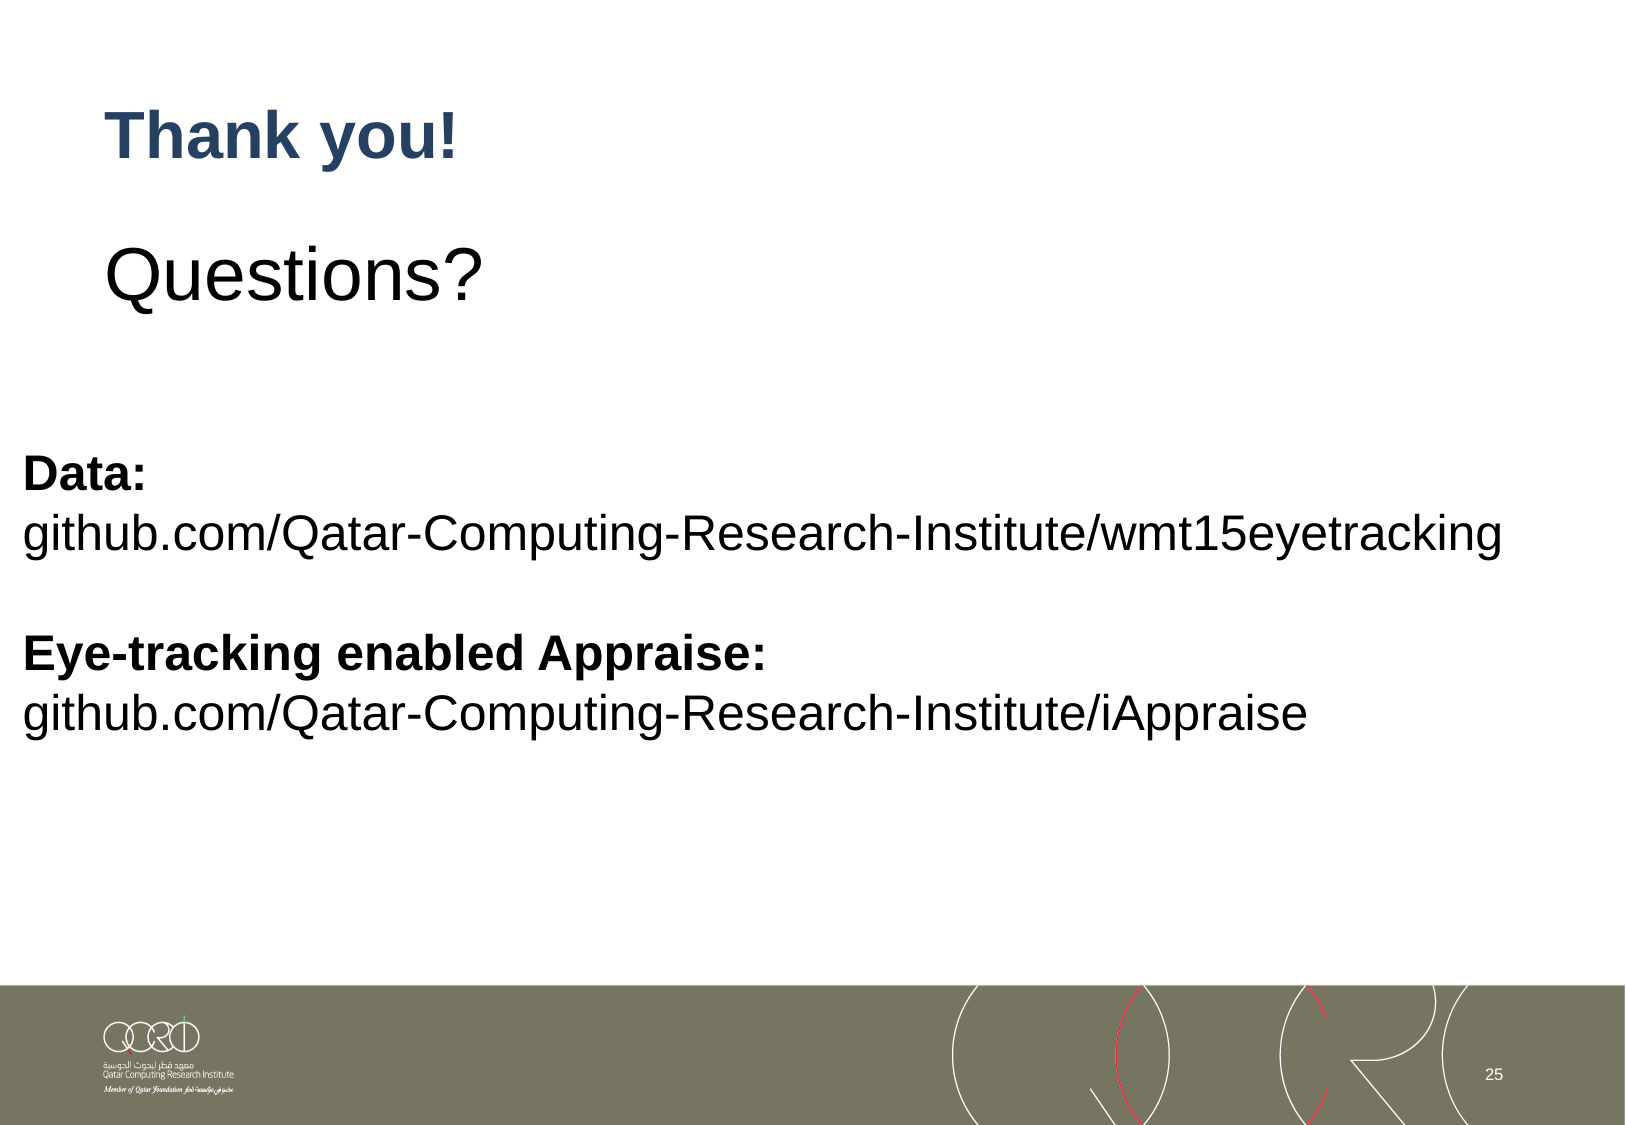

# Thank you!
Questions?
Data:
github.com/Qatar-Computing-Research-Institute/wmt15eyetracking

Eye-tracking enabled Appraise:
github.com/Qatar-Computing-Research-Institute/iAppraise